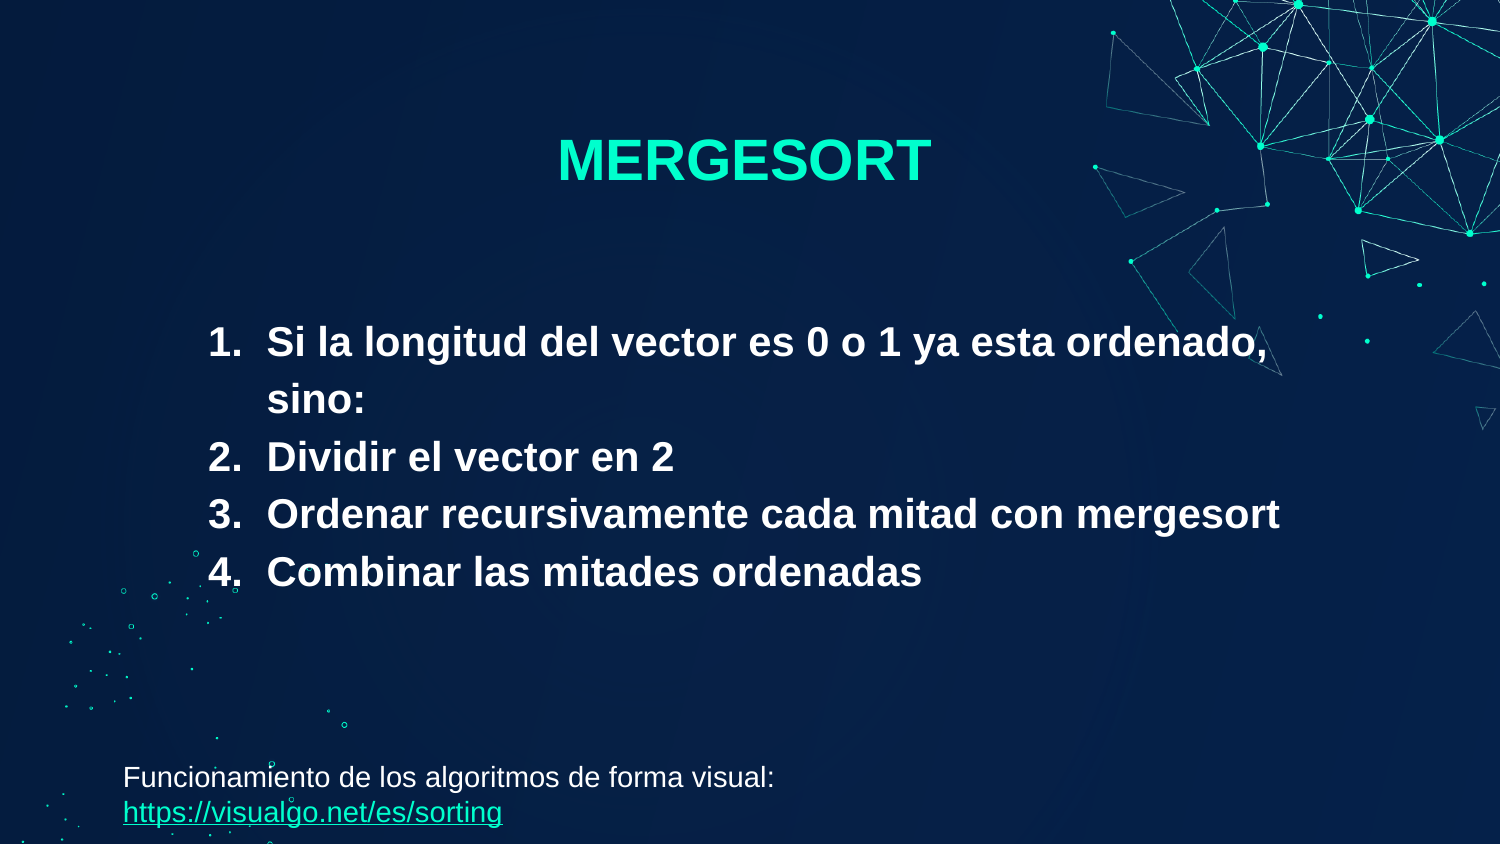

MERGESORT
Si la longitud del vector es 0 o 1 ya esta ordenado, sino:
Dividir el vector en 2
Ordenar recursivamente cada mitad con mergesort
Combinar las mitades ordenadas
Funcionamiento de los algoritmos de forma visual:    https://visualgo.net/es/sorting